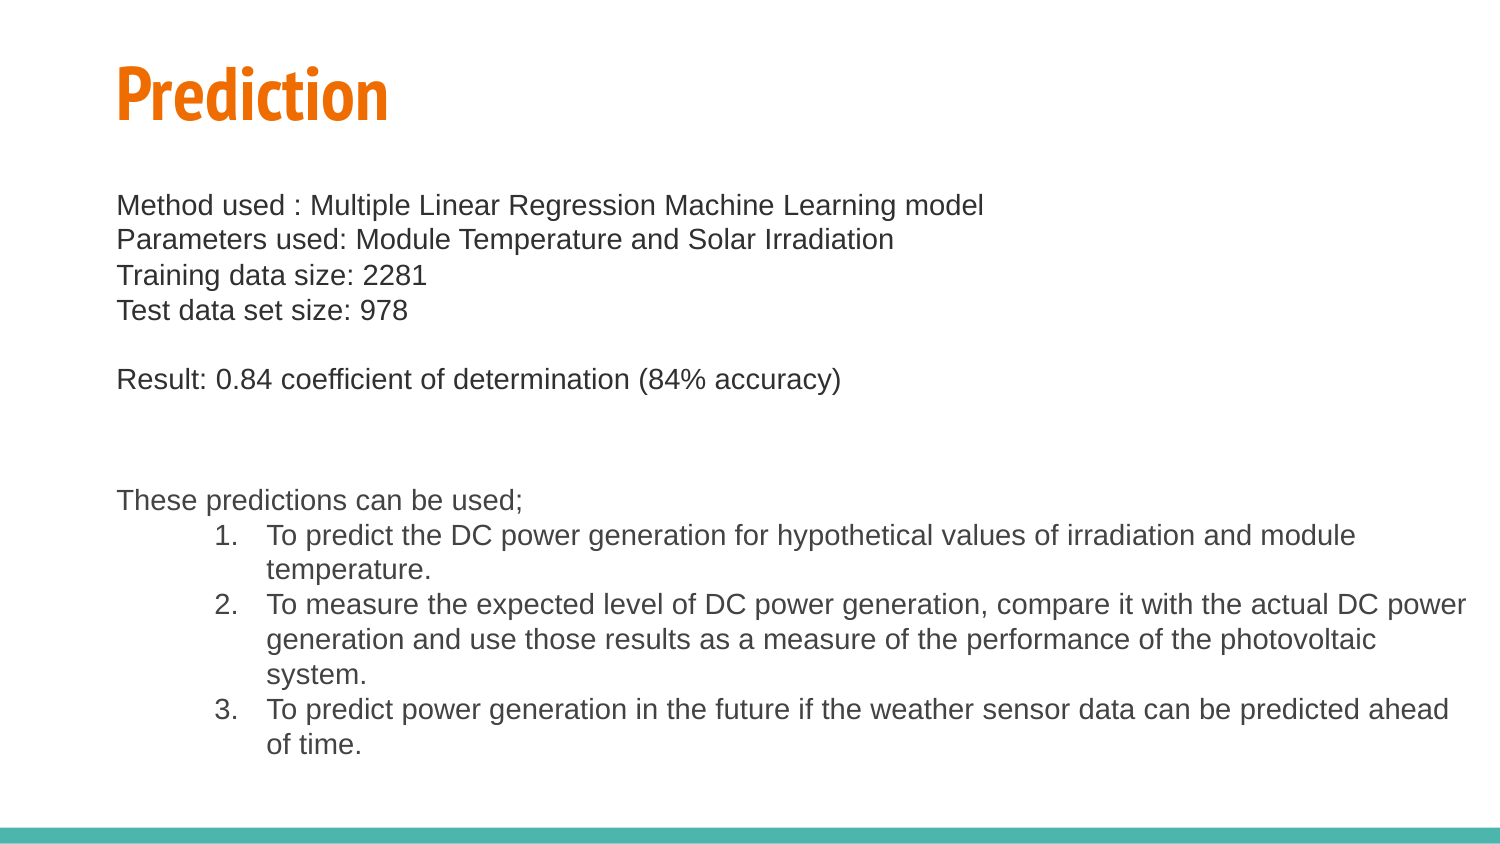

# Prediction
Method used : Multiple Linear Regression Machine Learning model
Parameters used: Module Temperature and Solar Irradiation
Training data size: 2281
Test data set size: 978

Result: 0.84 coefficient of determination (84% accuracy)

These predictions can be used;
To predict the DC power generation for hypothetical values of irradiation and module temperature.
To measure the expected level of DC power generation, compare it with the actual DC power generation and use those results as a measure of the performance of the photovoltaic system.
To predict power generation in the future if the weather sensor data can be predicted ahead of time.